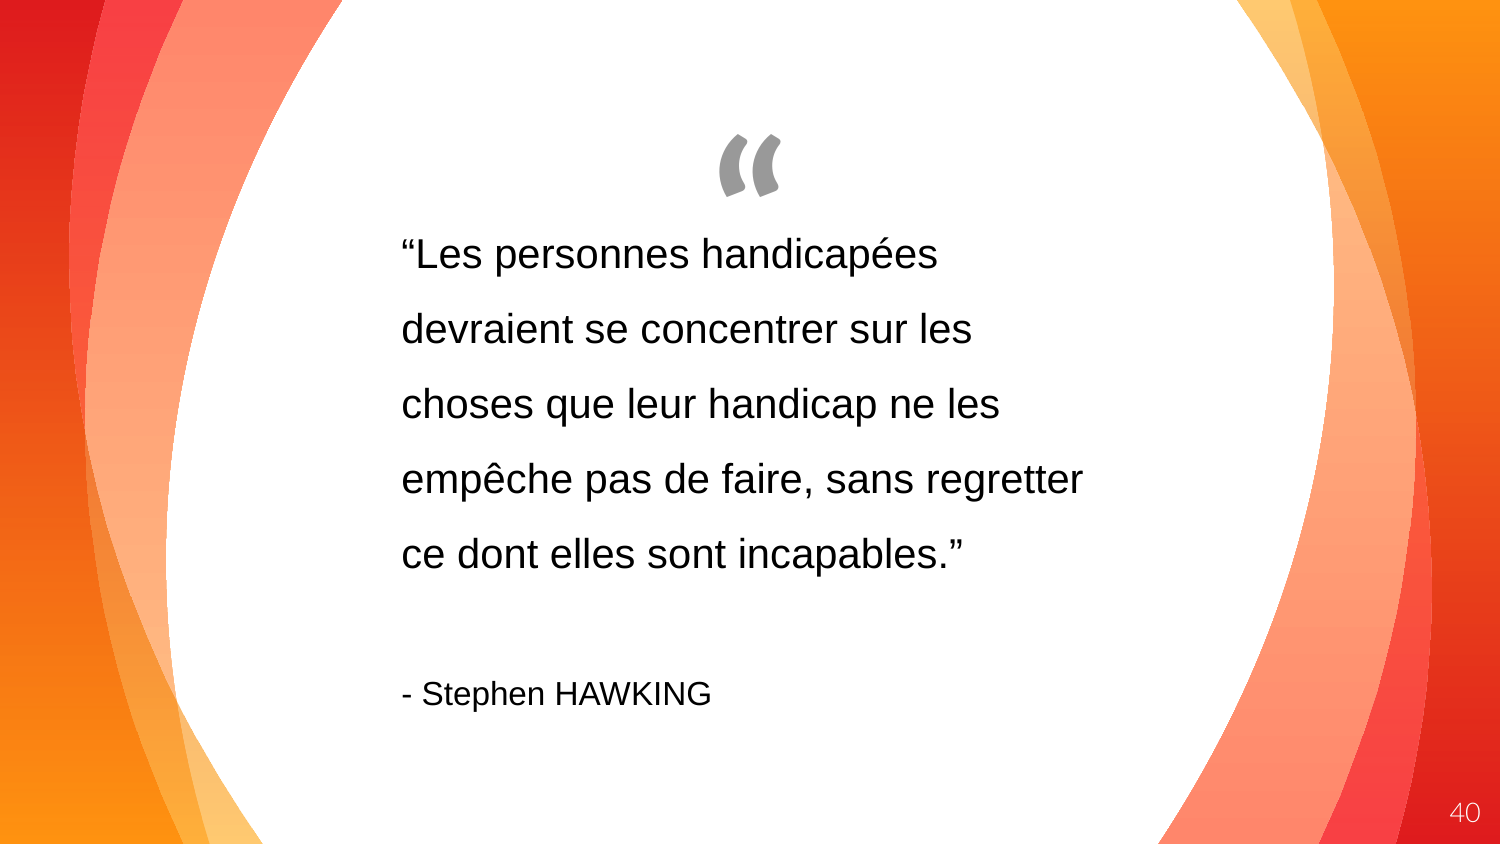

“Les personnes handicapées devraient se concentrer sur les choses que leur handicap ne les empêche pas de faire, sans regretter ce dont elles sont incapables.”

- Stephen HAWKING
40